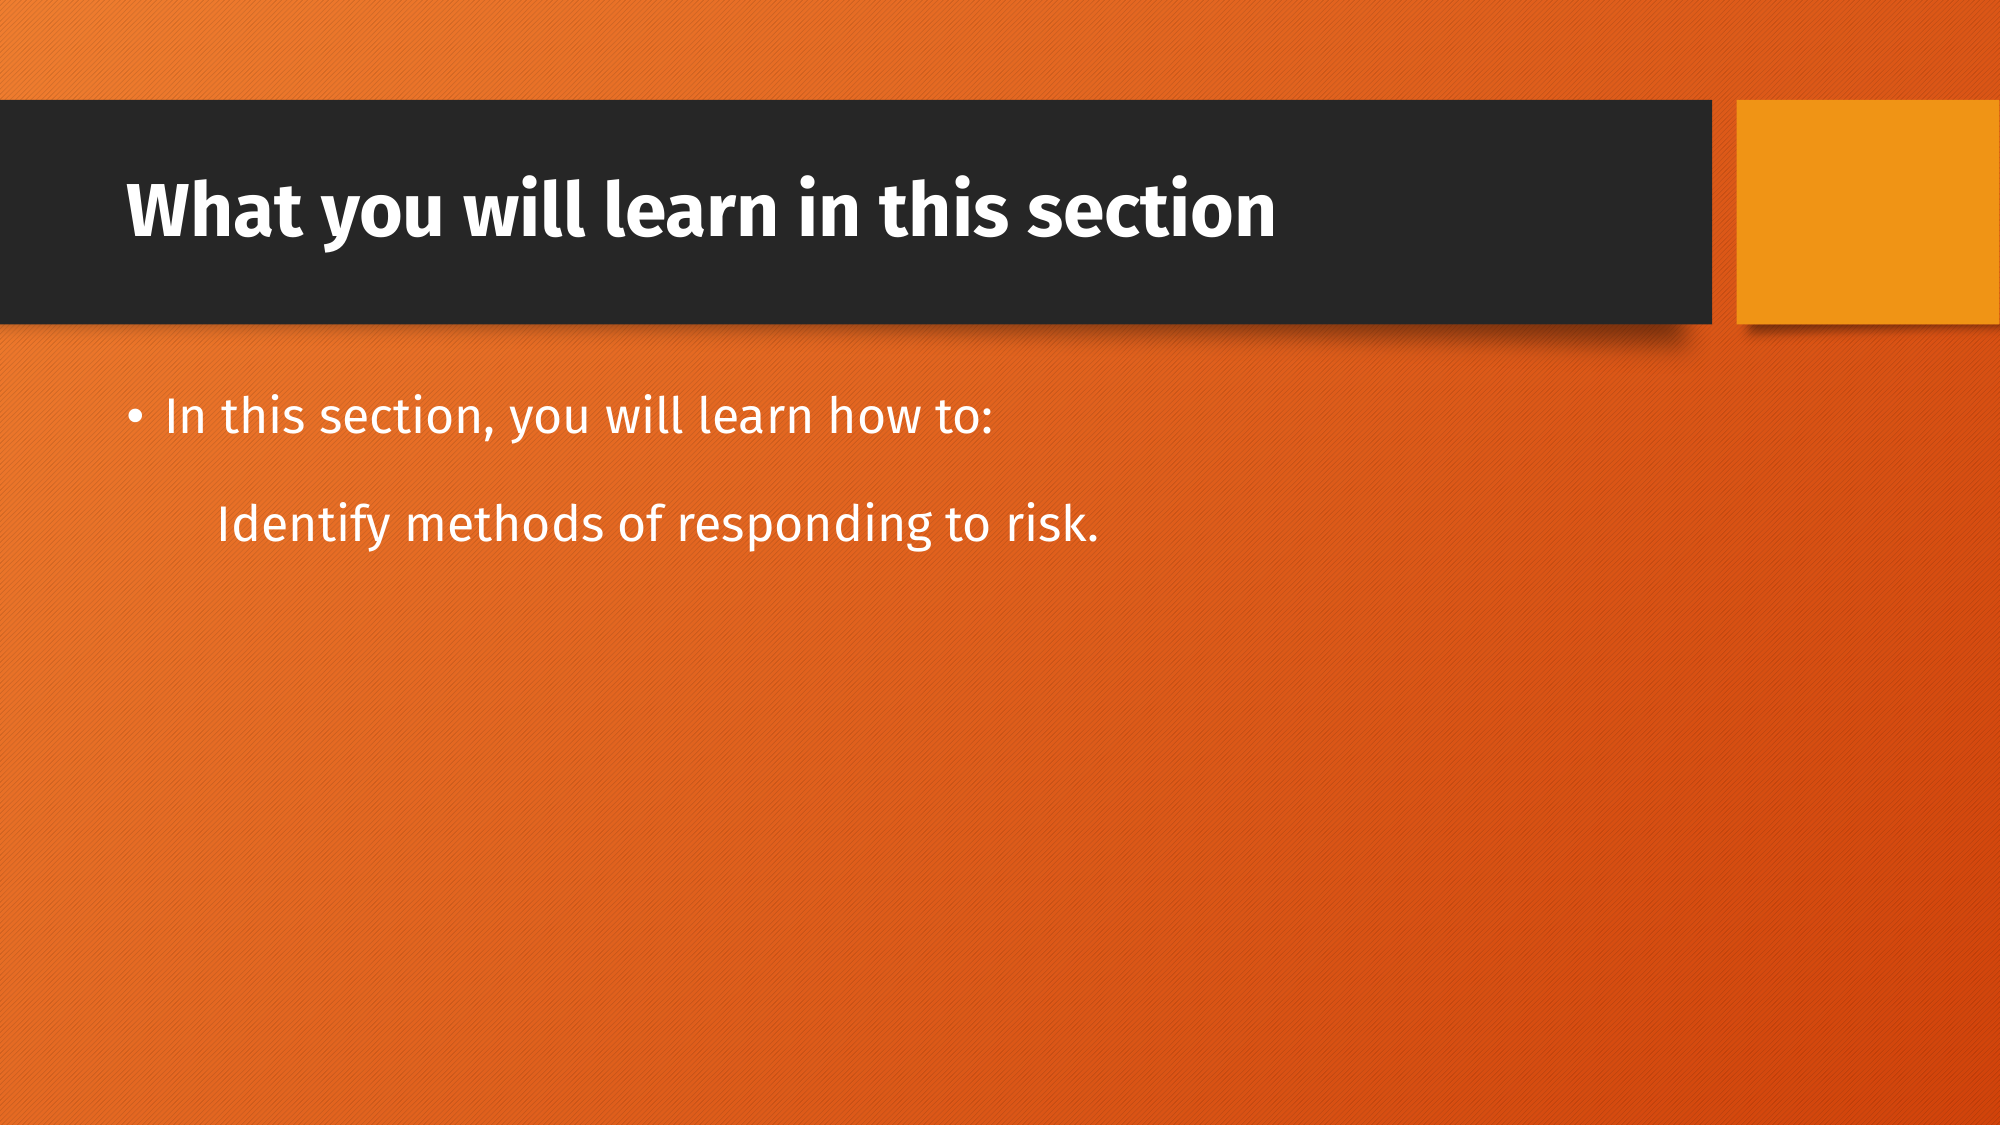

# What you will learn in this section
In this section, you will learn how to:
    Identify methods of responding to risk.